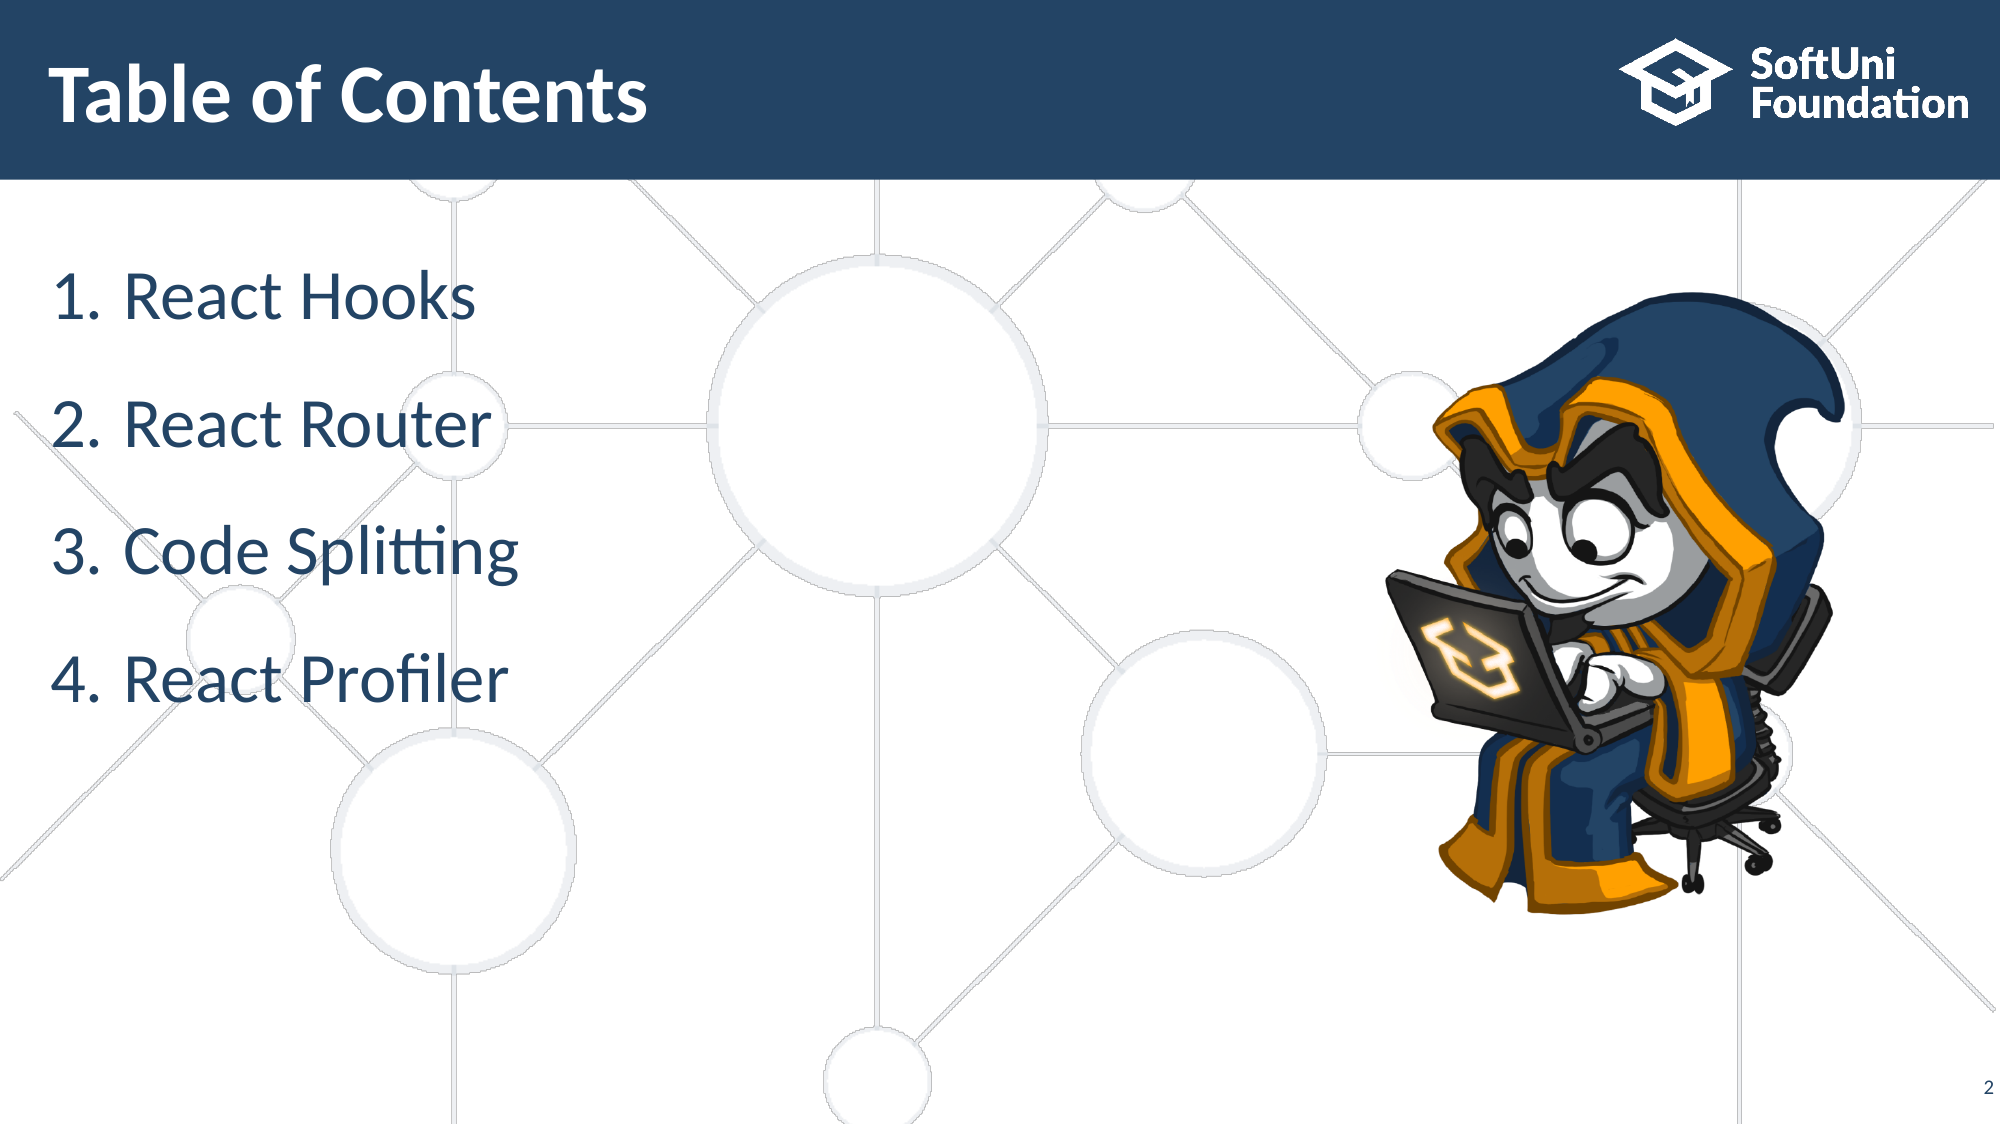

# Table of Contents
React Hooks
React Router
Code Splitting
React Profiler
2